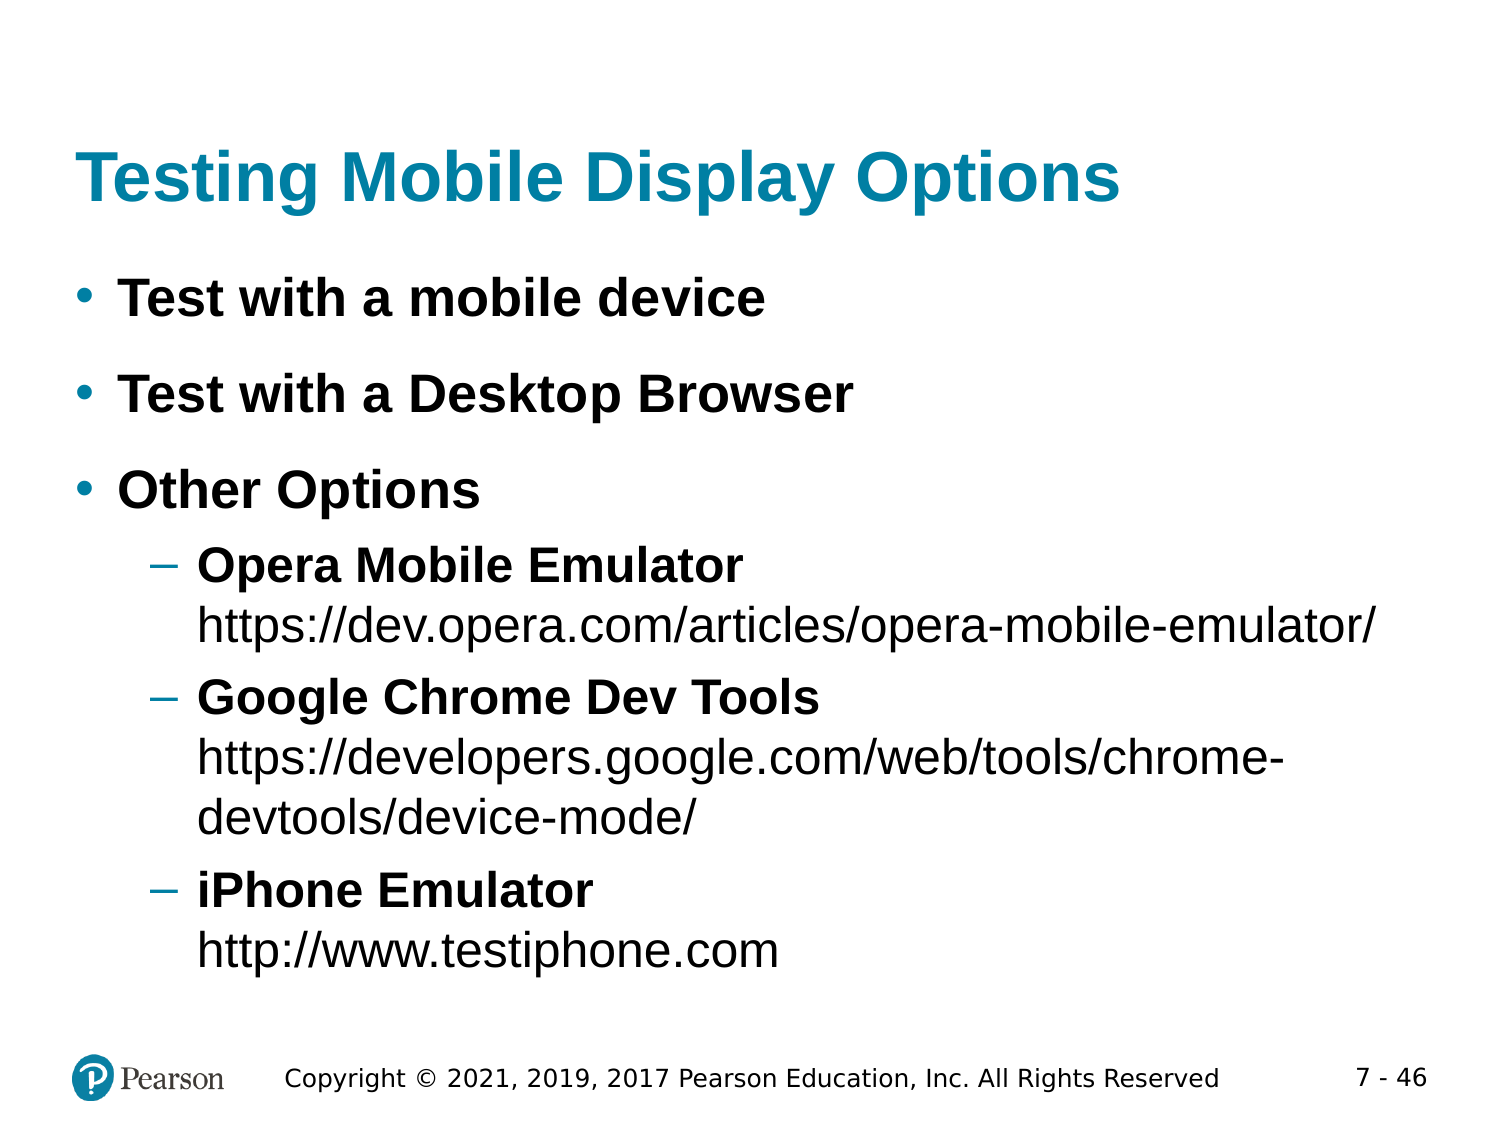

# Testing Mobile Display Options
Test with a mobile device
Test with a Desktop Browser
Other Options
Opera Mobile Emulator
https://dev.opera.com/articles/opera-mobile-emulator/
Google Chrome Dev Tools
https://developers.google.com/web/tools/chrome-devtools/device-mode/
iPhone Emulator
http://www.testiphone.com